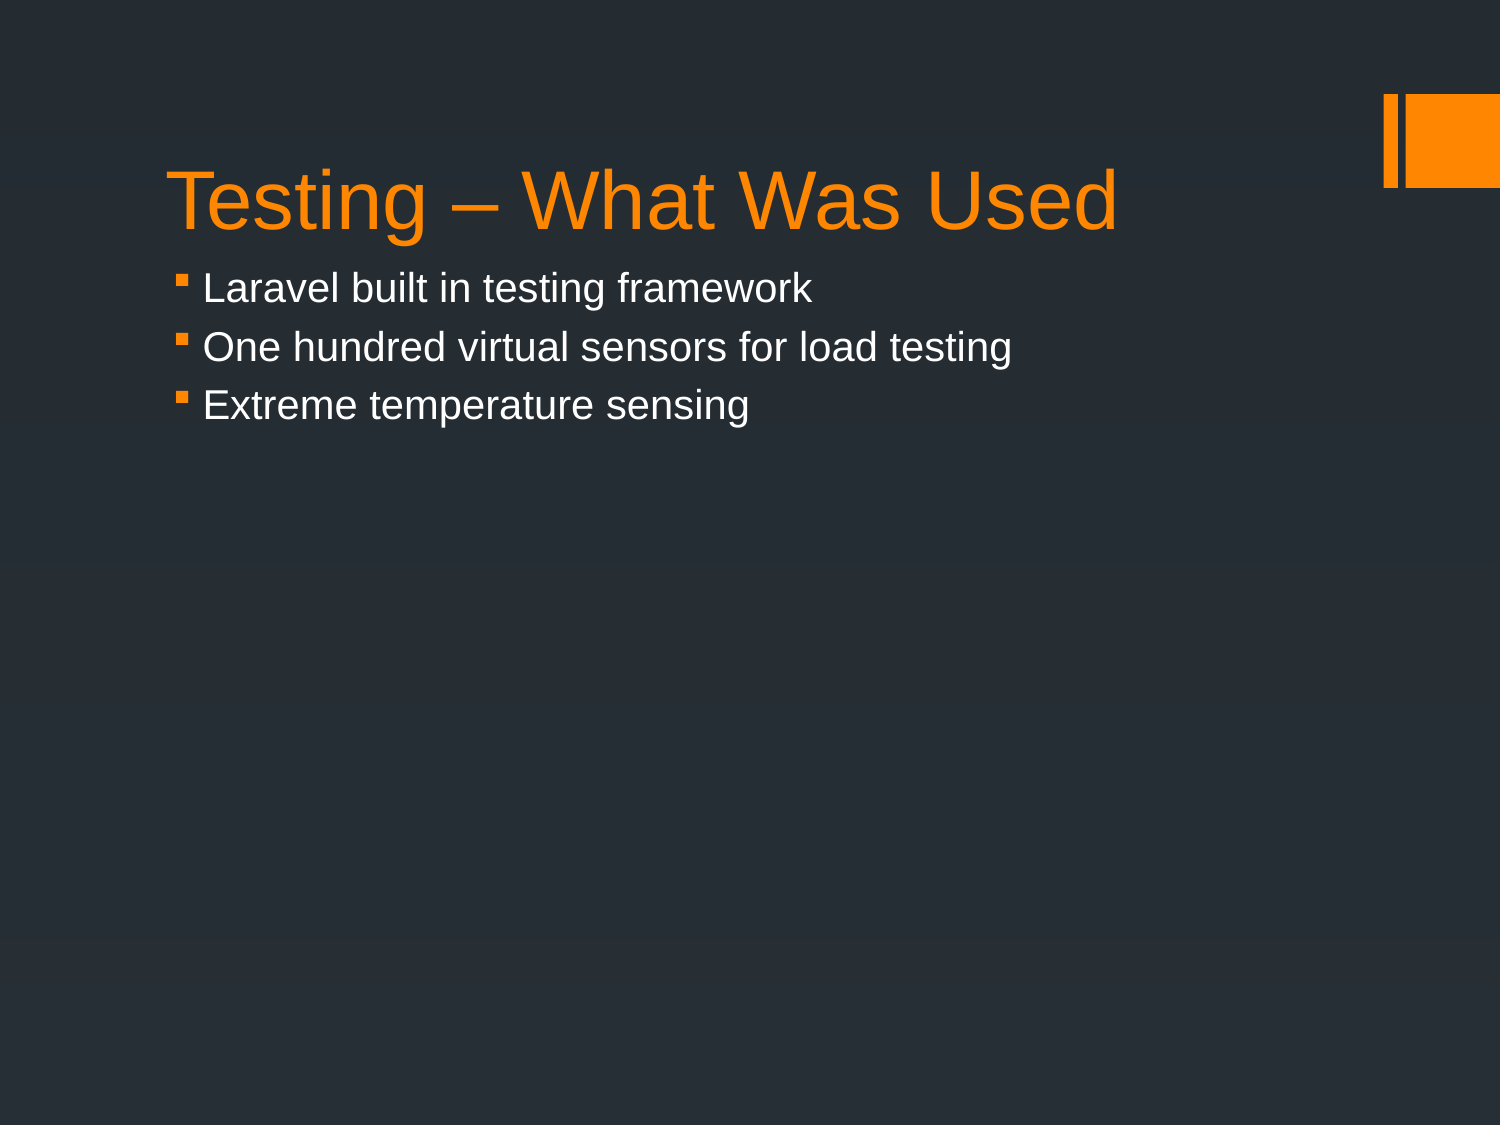

# Testing – What Was Used
Laravel built in testing framework
One hundred virtual sensors for load testing
Extreme temperature sensing